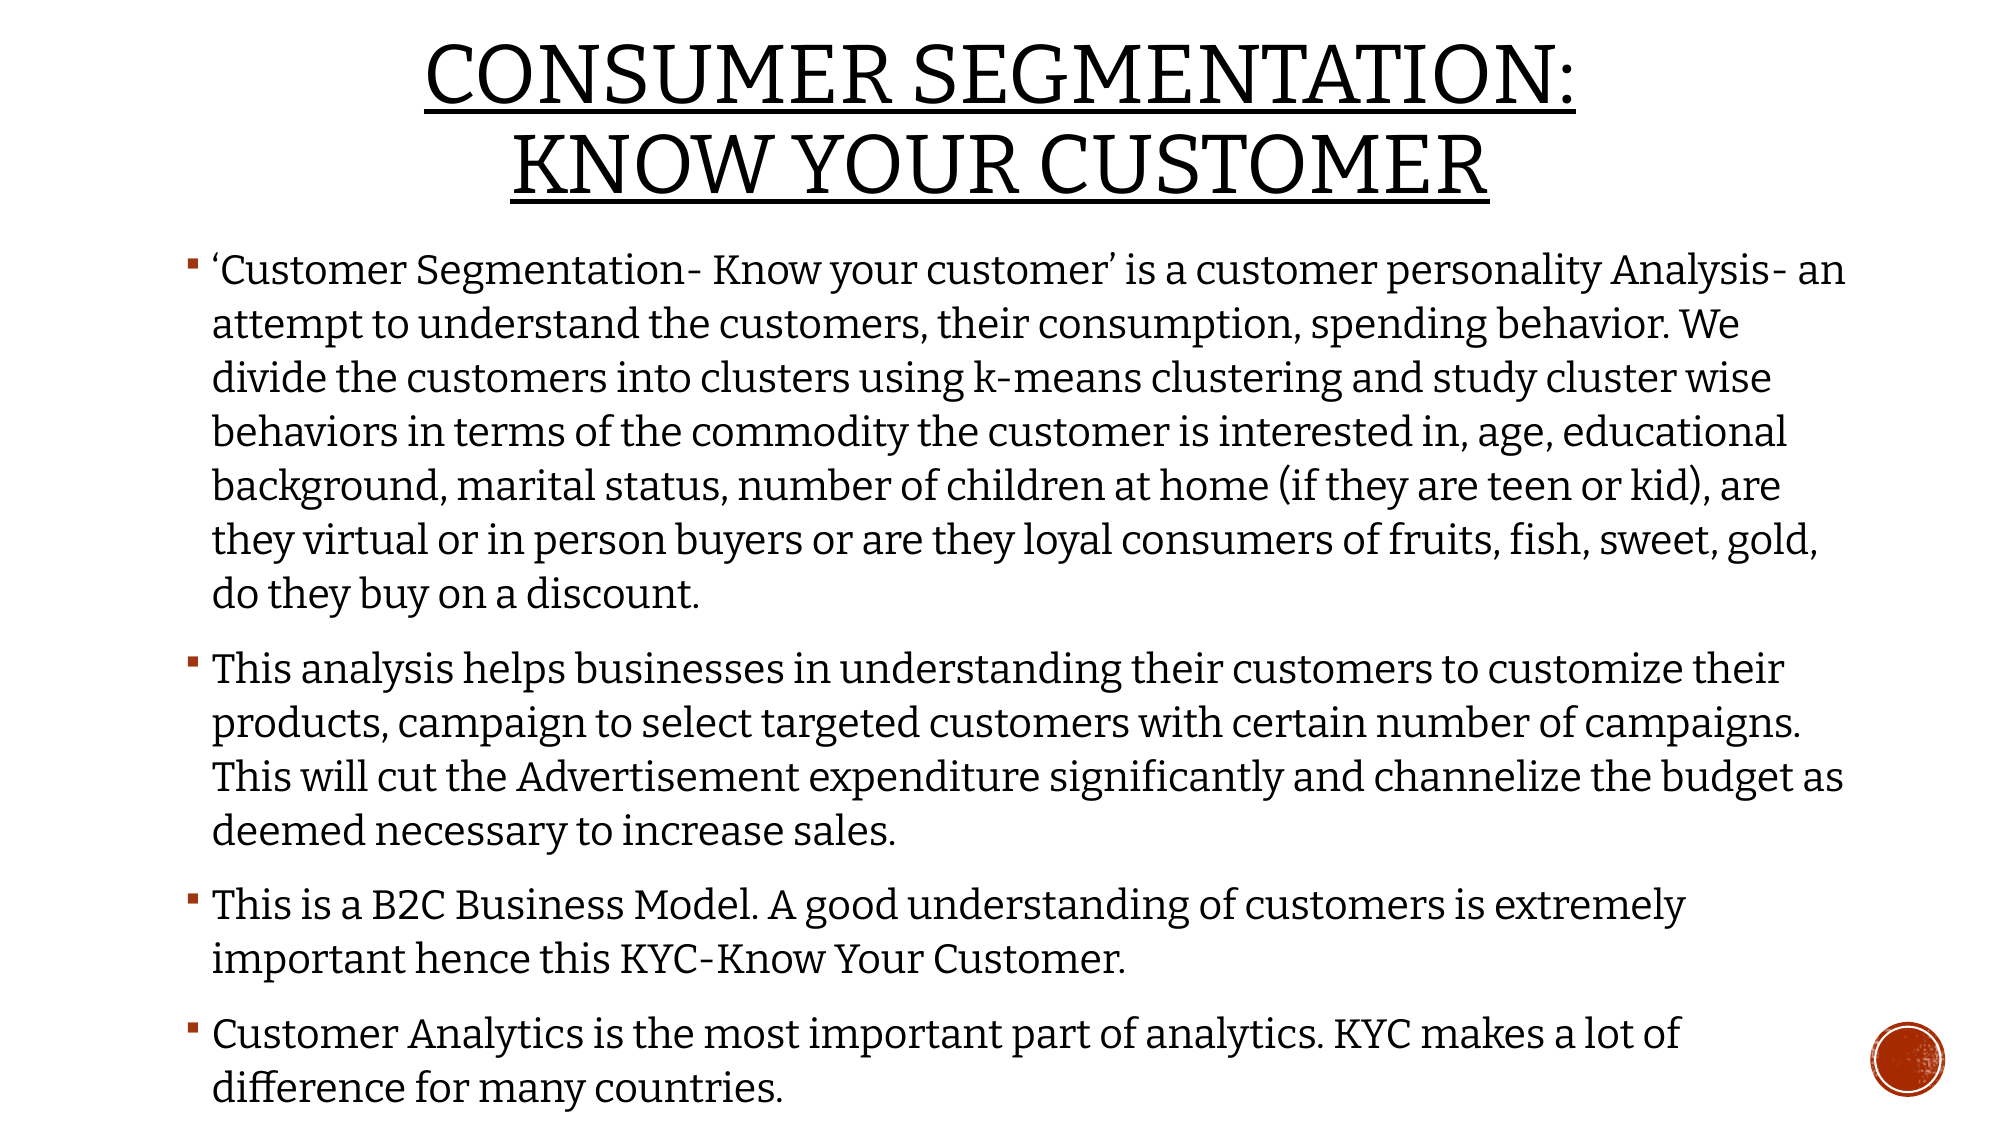

# Consumer Segmentation: Know your customer
‘Customer Segmentation- Know your customer’ is a customer personality Analysis- an attempt to understand the customers, their consumption, spending behavior. We divide the customers into clusters using k-means clustering and study cluster wise behaviors in terms of the commodity the customer is interested in, age, educational background, marital status, number of children at home (if they are teen or kid), are they virtual or in person buyers or are they loyal consumers of fruits, fish, sweet, gold, do they buy on a discount.
This analysis helps businesses in understanding their customers to customize their products, campaign to select targeted customers with certain number of campaigns. This will cut the Advertisement expenditure significantly and channelize the budget as deemed necessary to increase sales.
This is a B2C Business Model. A good understanding of customers is extremely important hence this KYC-Know Your Customer.
Customer Analytics is the most important part of analytics. KYC makes a lot of difference for many countries.